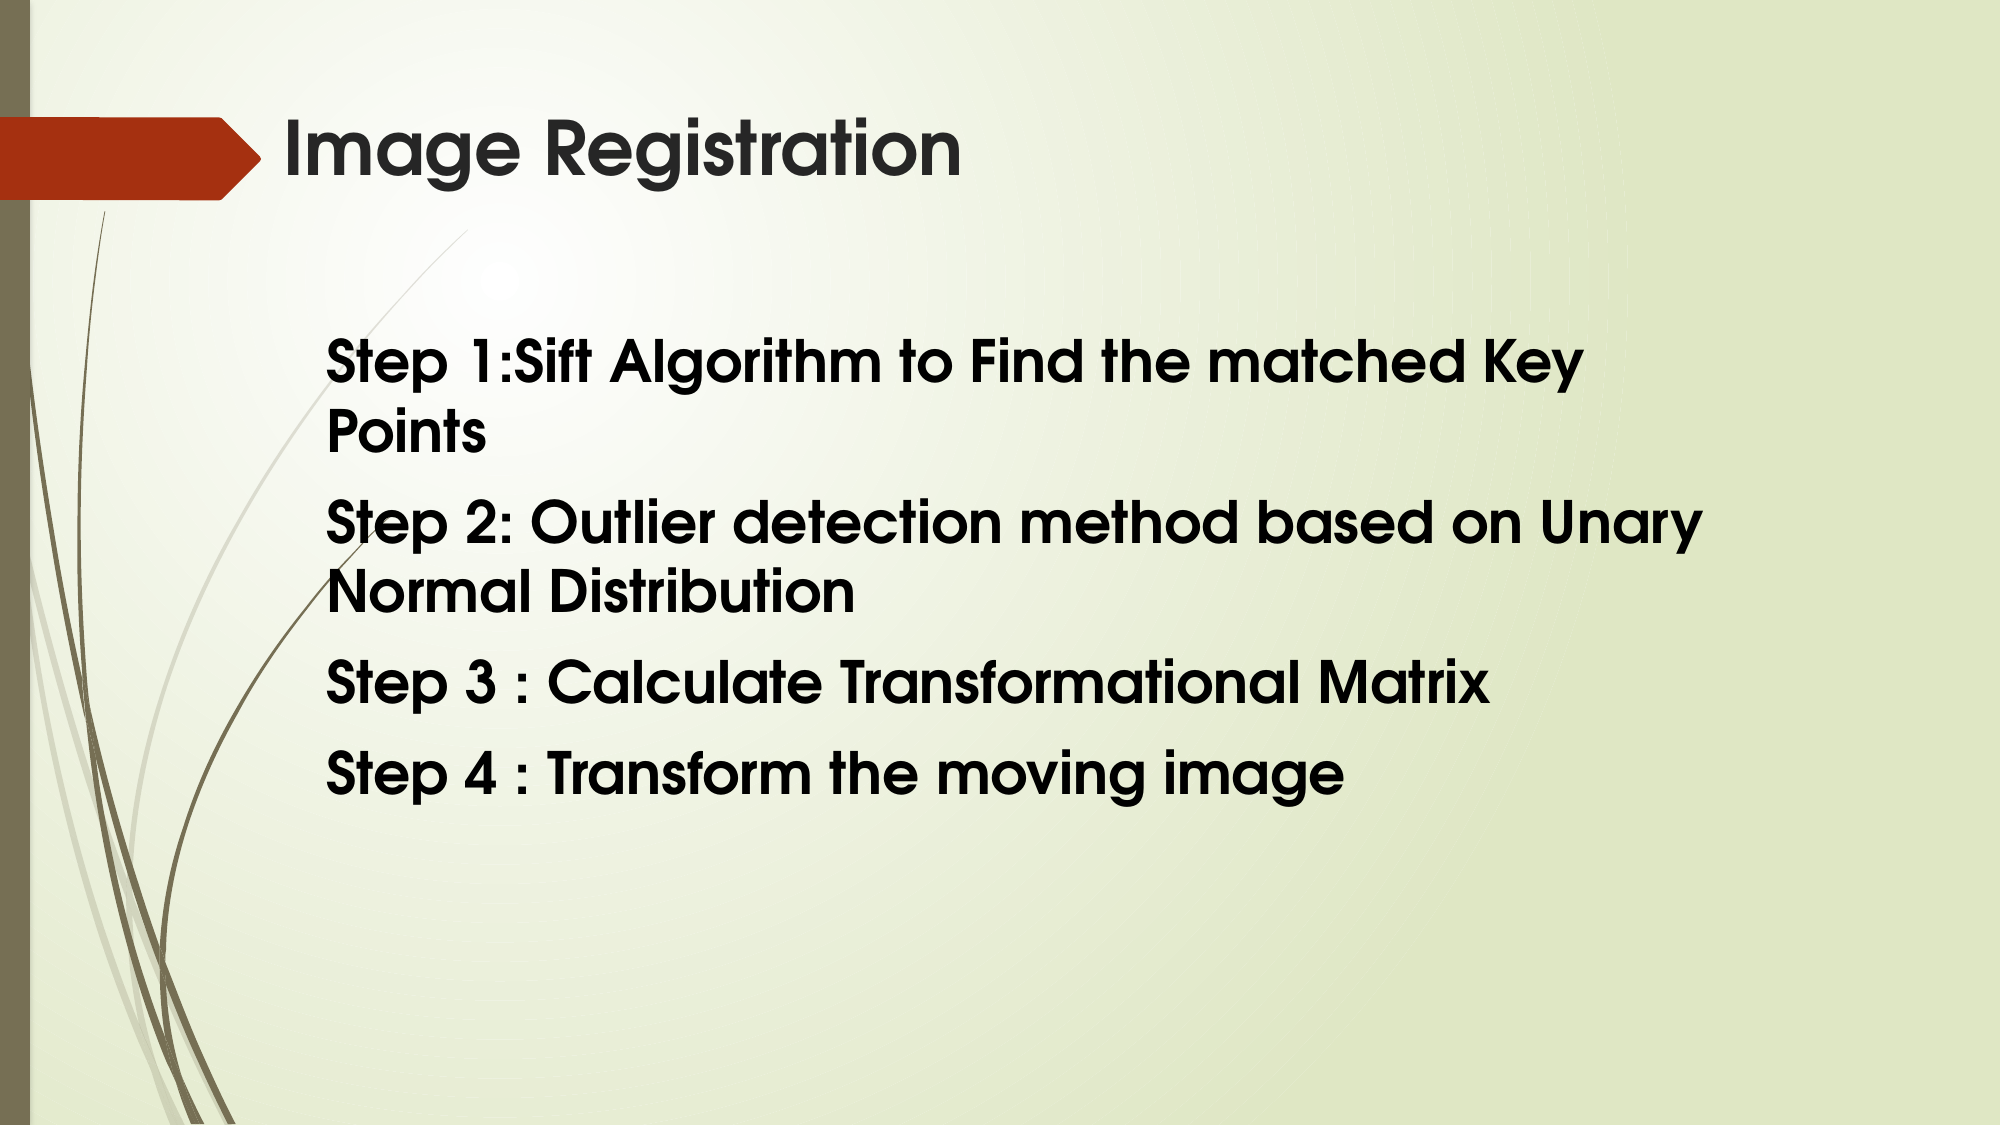

# Image Registration
Step 1:Sift Algorithm to Find the matched Key Points
Step 2: Outlier detection method based on Unary Normal Distribution
Step 3 : Calculate Transformational Matrix
Step 4 : Transform the moving image